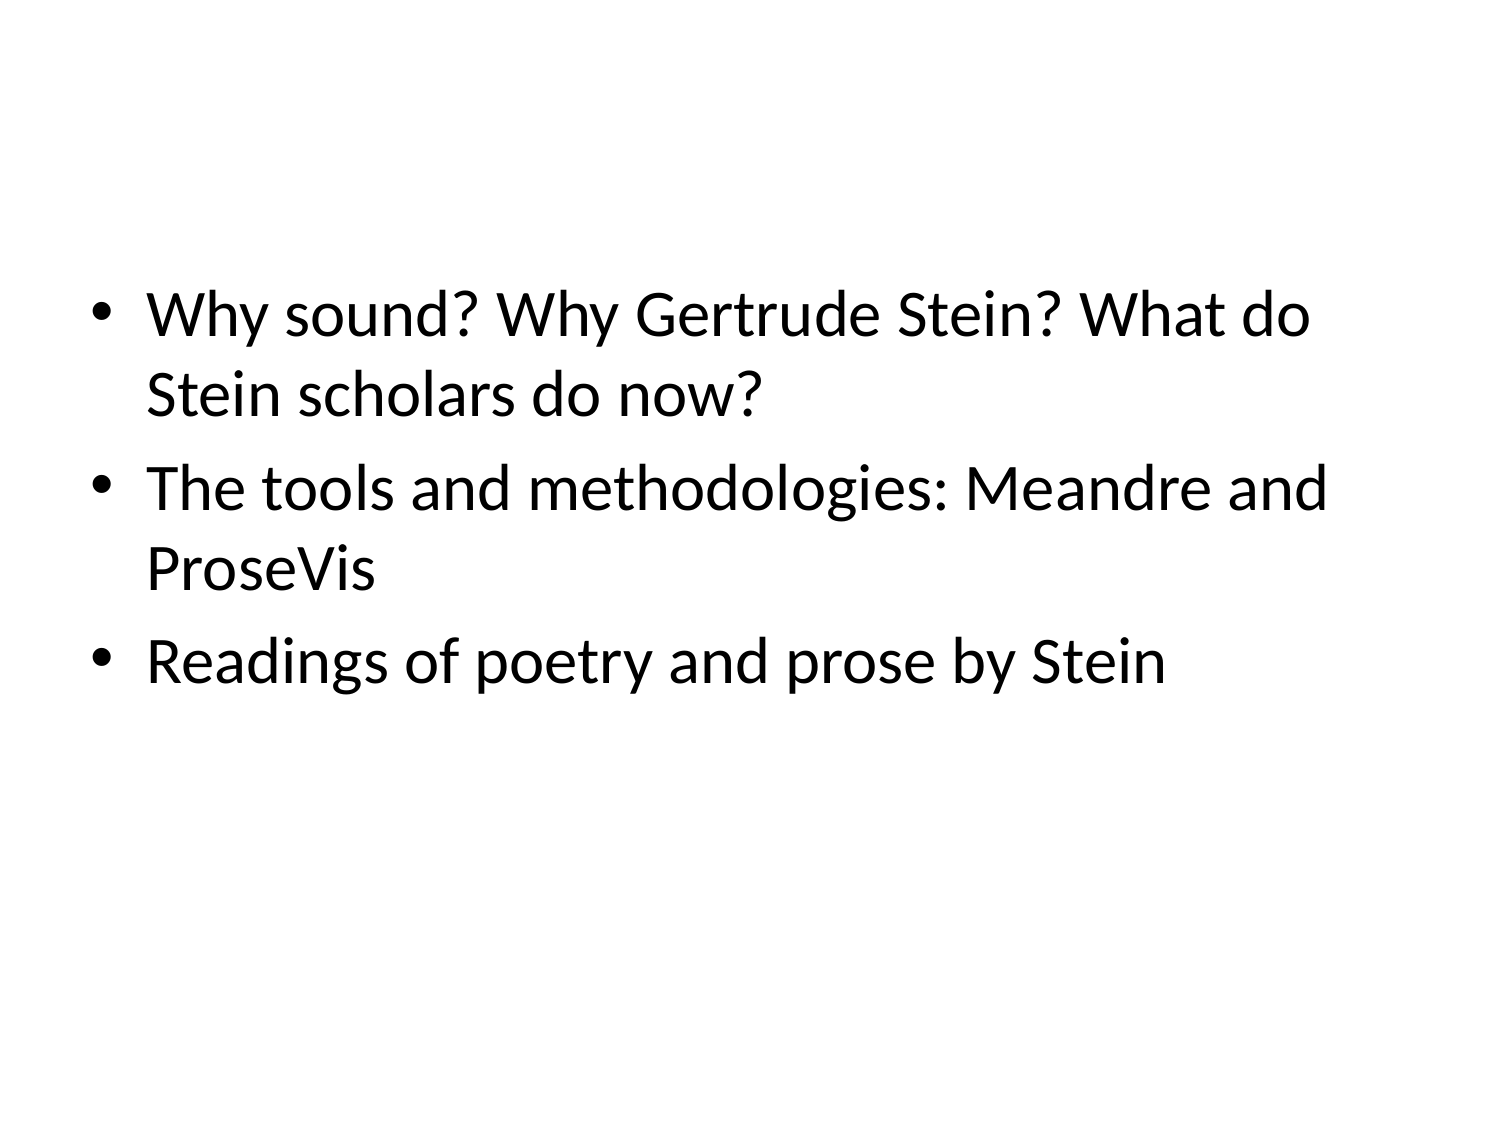

#
Why sound? Why Gertrude Stein? What do Stein scholars do now?
The tools and methodologies: Meandre and ProseVis
Readings of poetry and prose by Stein